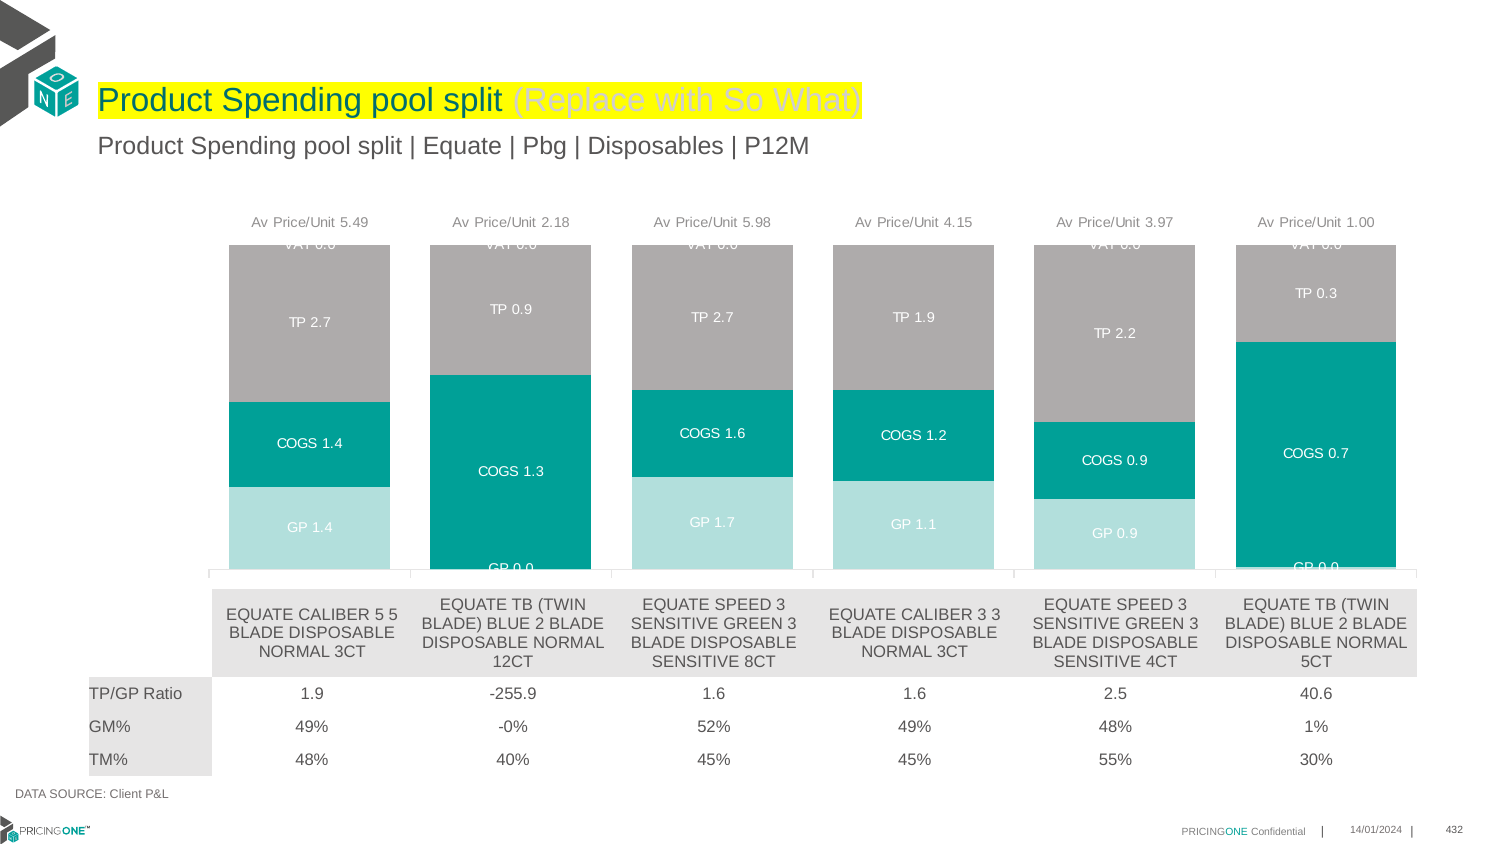

# Product Spending pool split (Replace with So What)
Product Spending pool split | Equate | Pbg | Disposables | P12M

### Chart

| Category | GP | COGS | TP | VAT |
|---|---|---|---|---|
| Av Price/Unit 5.49 | 1.391337819208969 | 1.4419621807910314 | 2.6544815258828254 | 0.0 |
| Av Price/Unit 2.18 | -0.003430243957590782 | 1.3028827290688574 | 0.8778978962155624 | 0.0 |
| Av Price/Unit 5.98 | 1.7056911935876407 | 1.5965622189302155 | 2.67736377440347 | 0.0 |
| Av Price/Unit 4.15 | 1.1328696165771632 | 1.1631303834228373 | 1.8581278447161123 | 0.0 |
| Av Price/Unit 3.97 | 0.8624432843284106 | 0.9352138114366597 | 2.174250147950246 | 0.0 |
| Av Price/Unit 1.00 | 0.0073972645224219475 | 0.6960479342816795 | 0.3000036054405024 | 0.0 |
|  | EQUATE CALIBER 5 5 BLADE DISPOSABLE NORMAL 3CT | EQUATE TB (TWIN BLADE) BLUE 2 BLADE DISPOSABLE NORMAL 12CT | EQUATE SPEED 3 SENSITIVE GREEN 3 BLADE DISPOSABLE SENSITIVE 8CT | EQUATE CALIBER 3 3 BLADE DISPOSABLE NORMAL 3CT | EQUATE SPEED 3 SENSITIVE GREEN 3 BLADE DISPOSABLE SENSITIVE 4CT | EQUATE TB (TWIN BLADE) BLUE 2 BLADE DISPOSABLE NORMAL 5CT |
| --- | --- | --- | --- | --- | --- | --- |
| TP/GP Ratio | 1.9 | -255.9 | 1.6 | 1.6 | 2.5 | 40.6 |
| GM% | 49% | -0% | 52% | 49% | 48% | 1% |
| TM% | 48% | 40% | 45% | 45% | 55% | 30% |
DATA SOURCE: Client P&L

14/01/2024
432